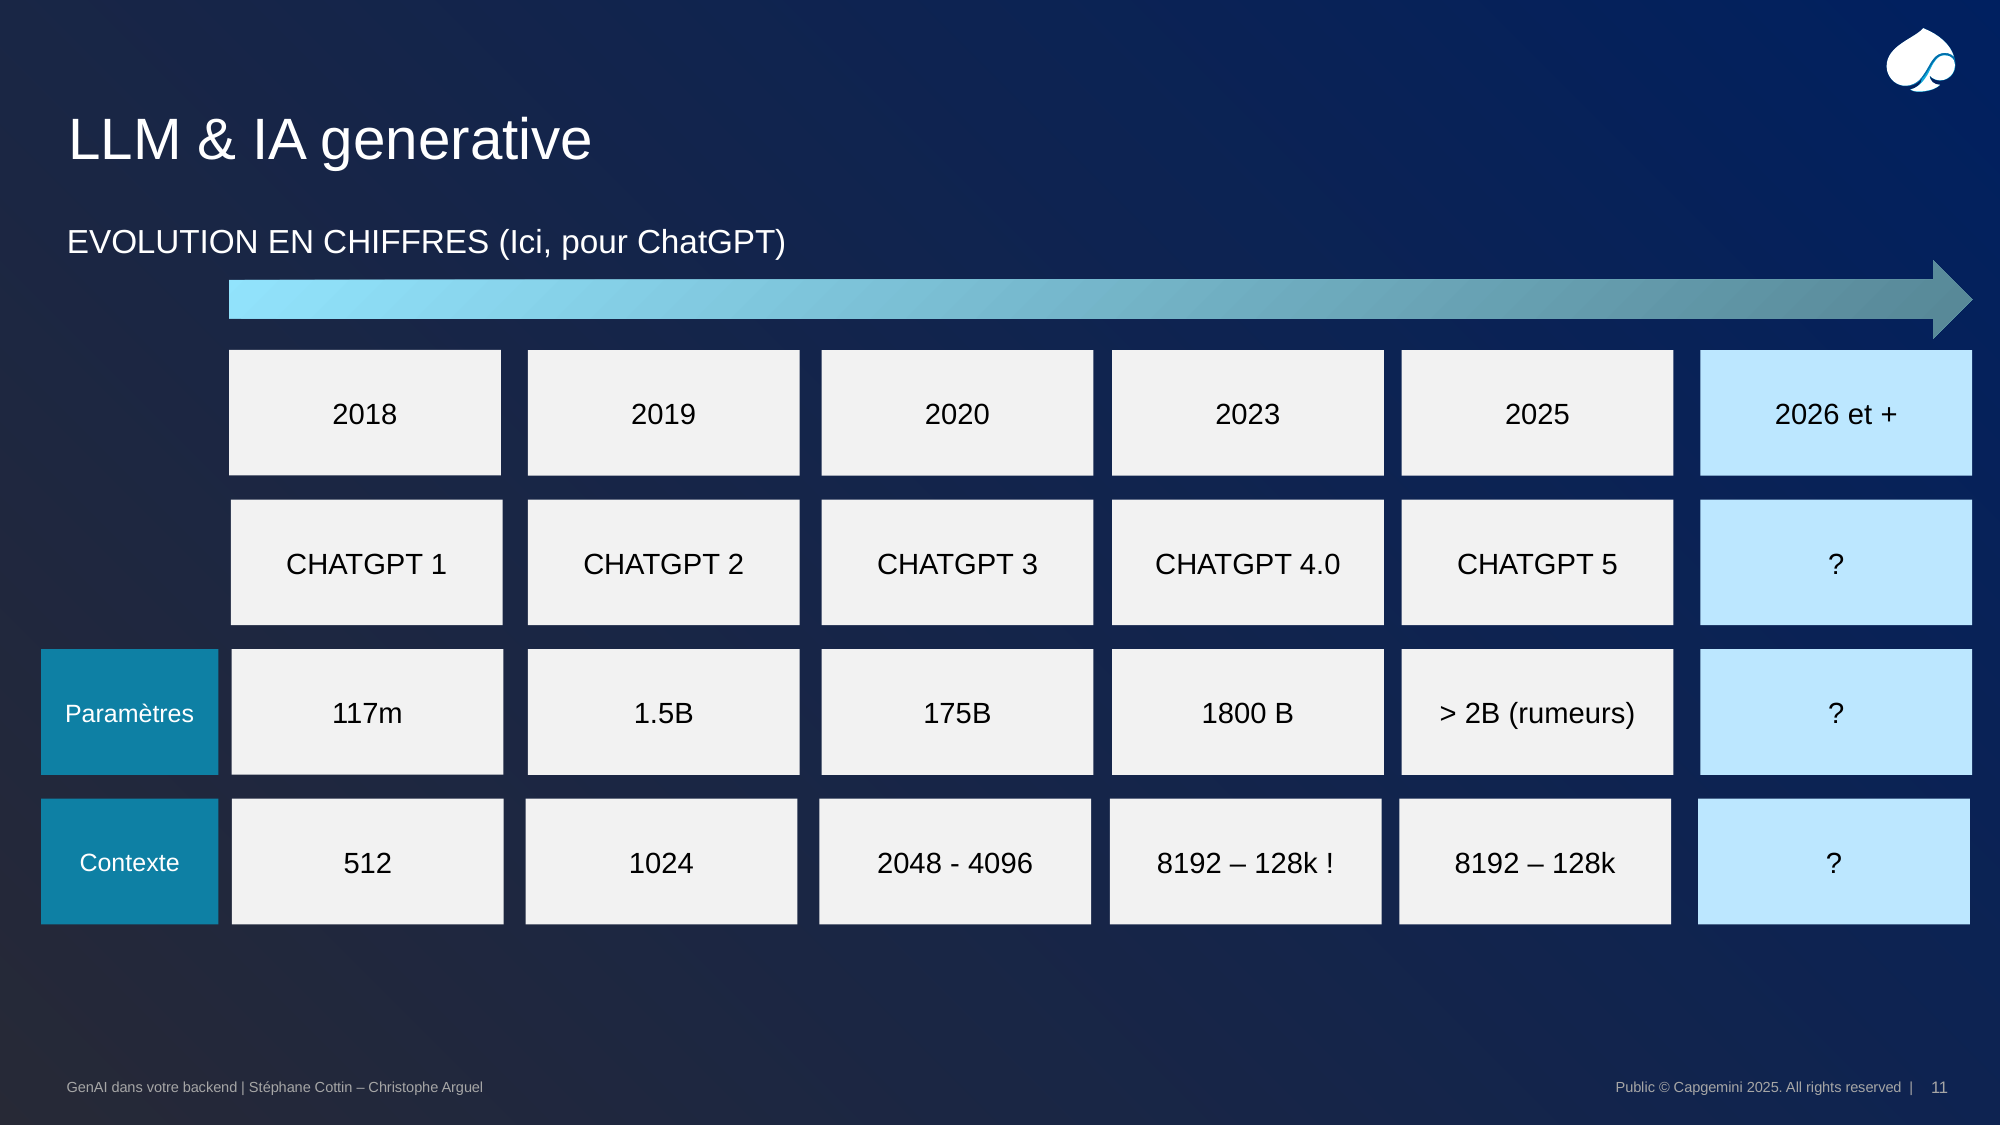

# LLM & IA generative
EVOLUTION EN CHIFFRES (Ici, pour ChatGPT)

2018
2019
2020
2023
2025
2026 et +
CHATGPT 1
CHATGPT 2
CHATGPT 3
CHATGPT 4.0
CHATGPT 5
?
117m
Paramètres
1.5B
175B
1800 B
> 2B (rumeurs)
?
Contexte
512
1024
2048 - 4096
8192 – 128k !
8192 – 128k
?